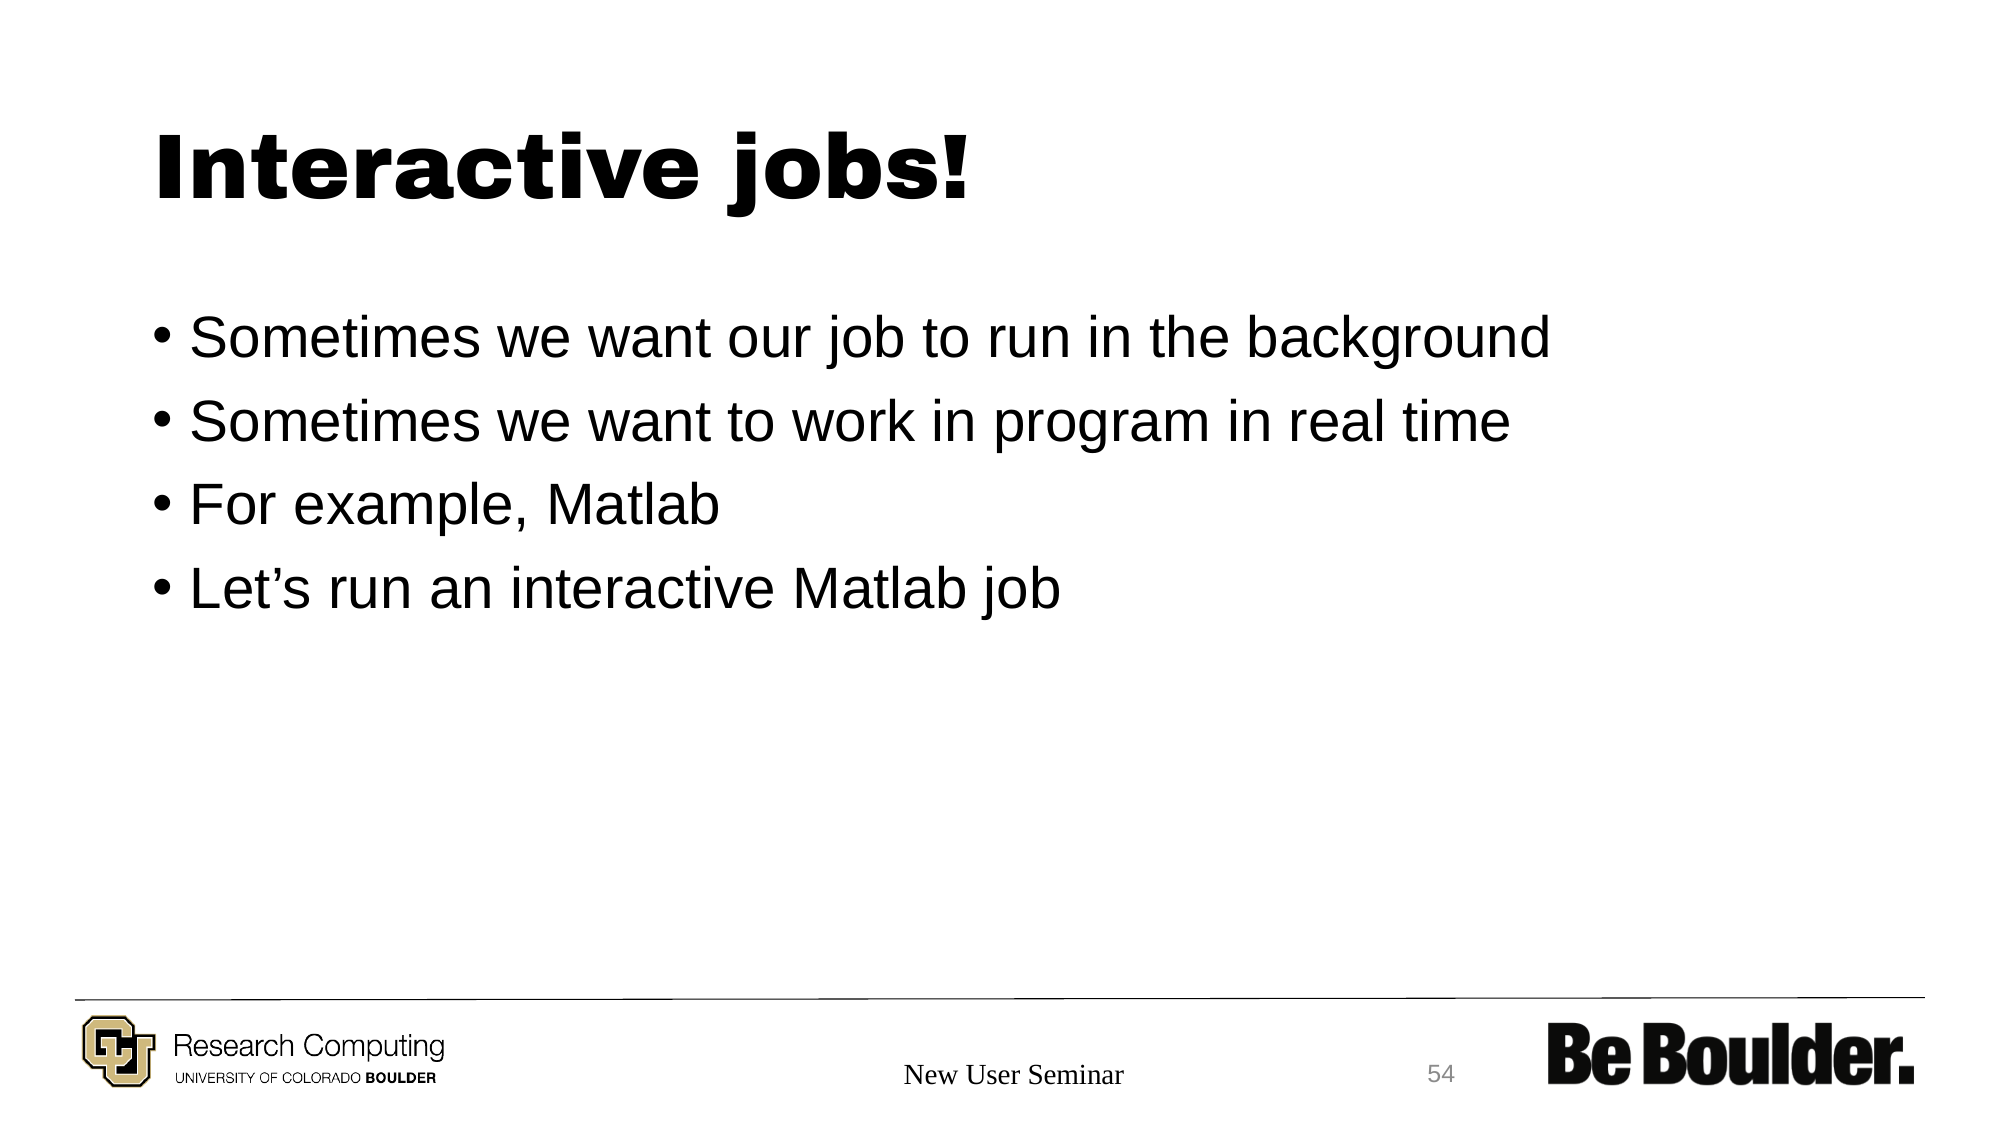

# Interactive jobs!
Sometimes we want our job to run in the background
Sometimes we want to work in program in real time
For example, Matlab
Let’s run an interactive Matlab job
New User Seminar
54